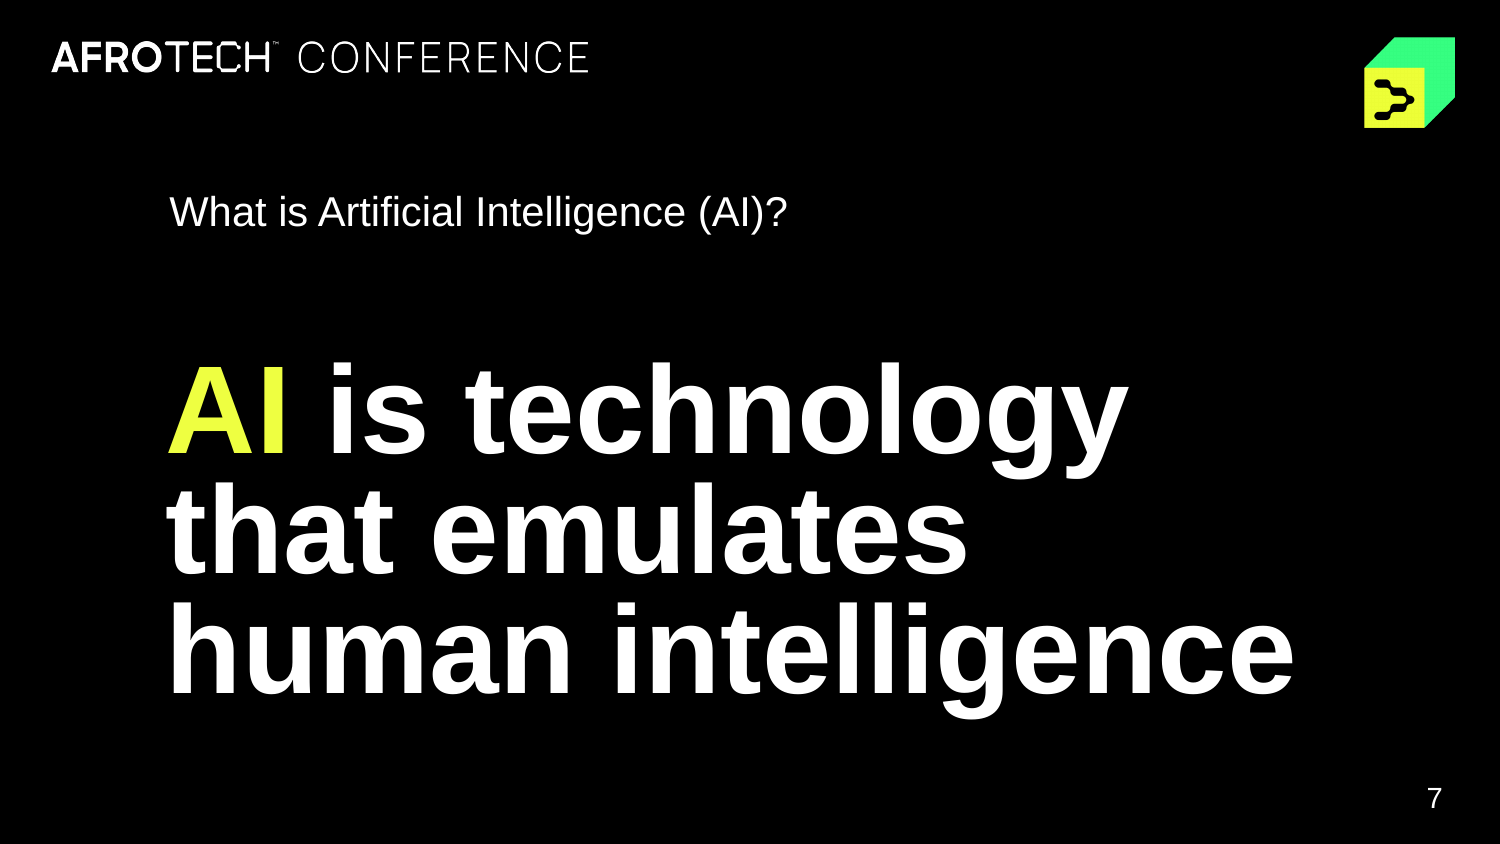

What is Artificial Intelligence (AI)?
AI is technology that emulates human intelligence
7